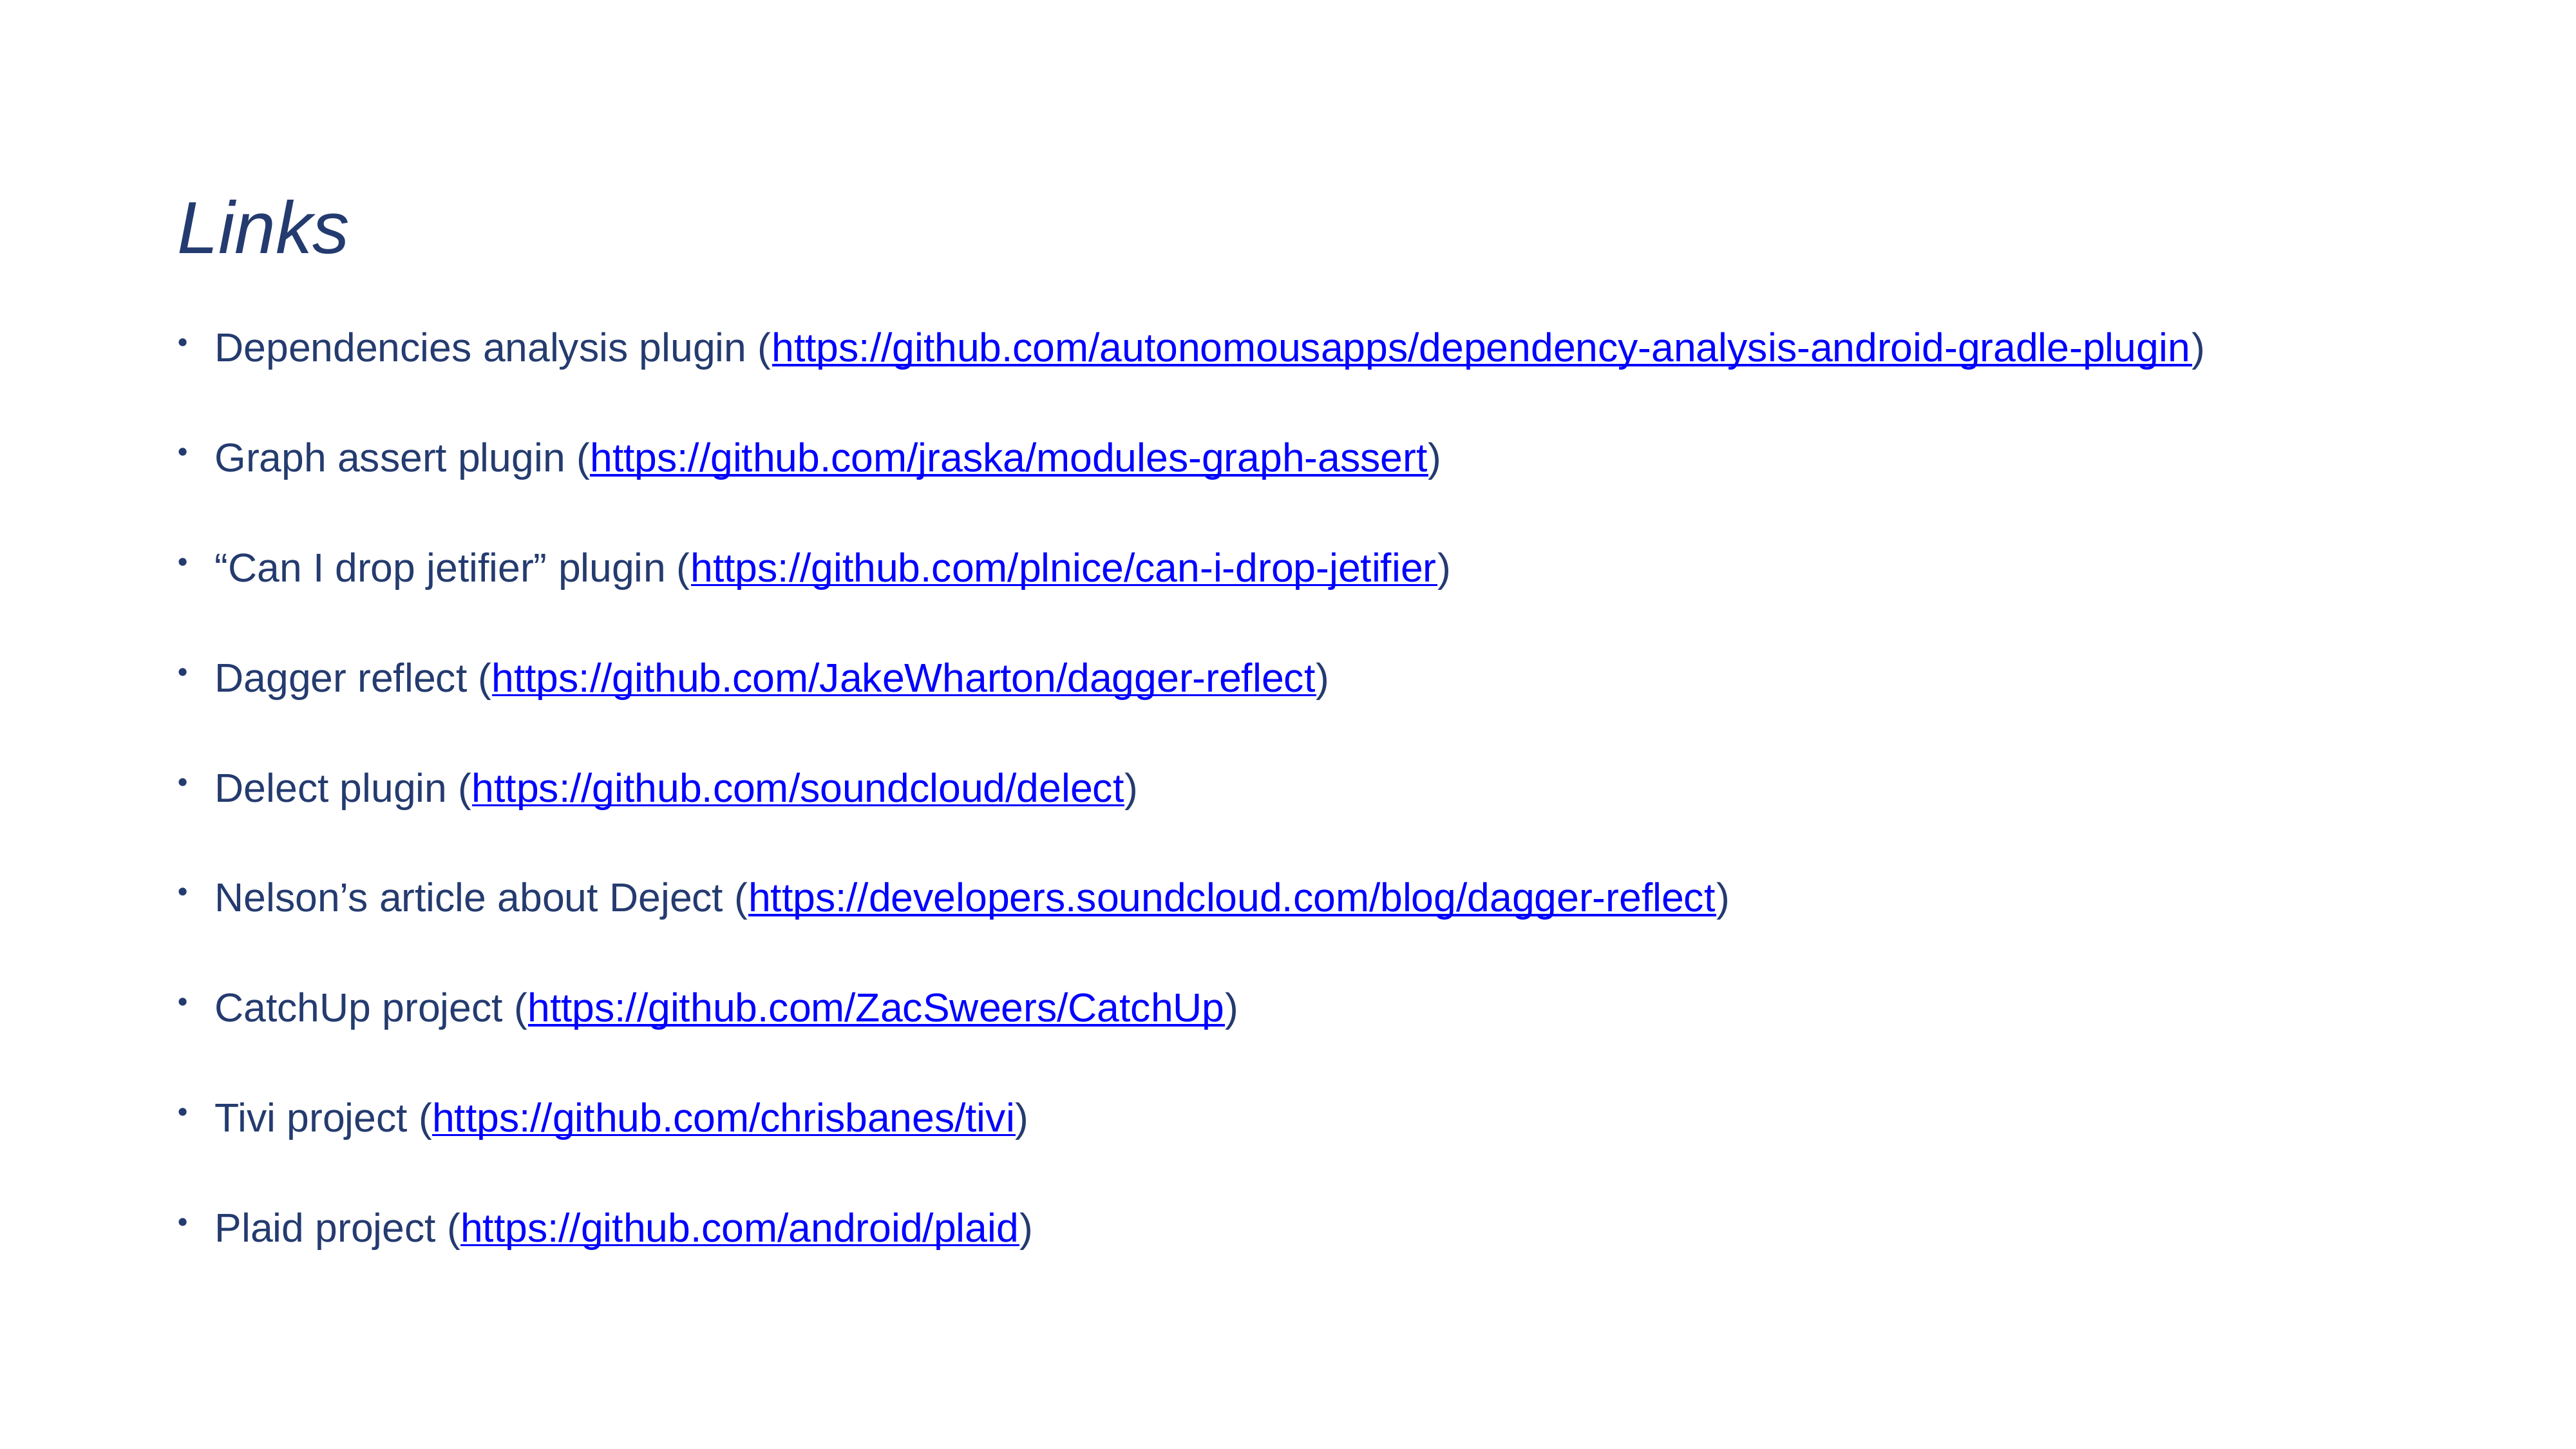

Links
Dependencies analysis plugin (https://github.com/autonomousapps/dependency-analysis-android-gradle-plugin)
Graph assert plugin (https://github.com/jraska/modules-graph-assert)
“Can I drop jetifier” plugin (https://github.com/plnice/can-i-drop-jetifier)
Dagger reflect (https://github.com/JakeWharton/dagger-reflect)
Delect plugin (https://github.com/soundcloud/delect)
Nelson’s article about Deject (https://developers.soundcloud.com/blog/dagger-reflect)
CatchUp project (https://github.com/ZacSweers/CatchUp)
Tivi project (https://github.com/chrisbanes/tivi)
Plaid project (https://github.com/android/plaid)